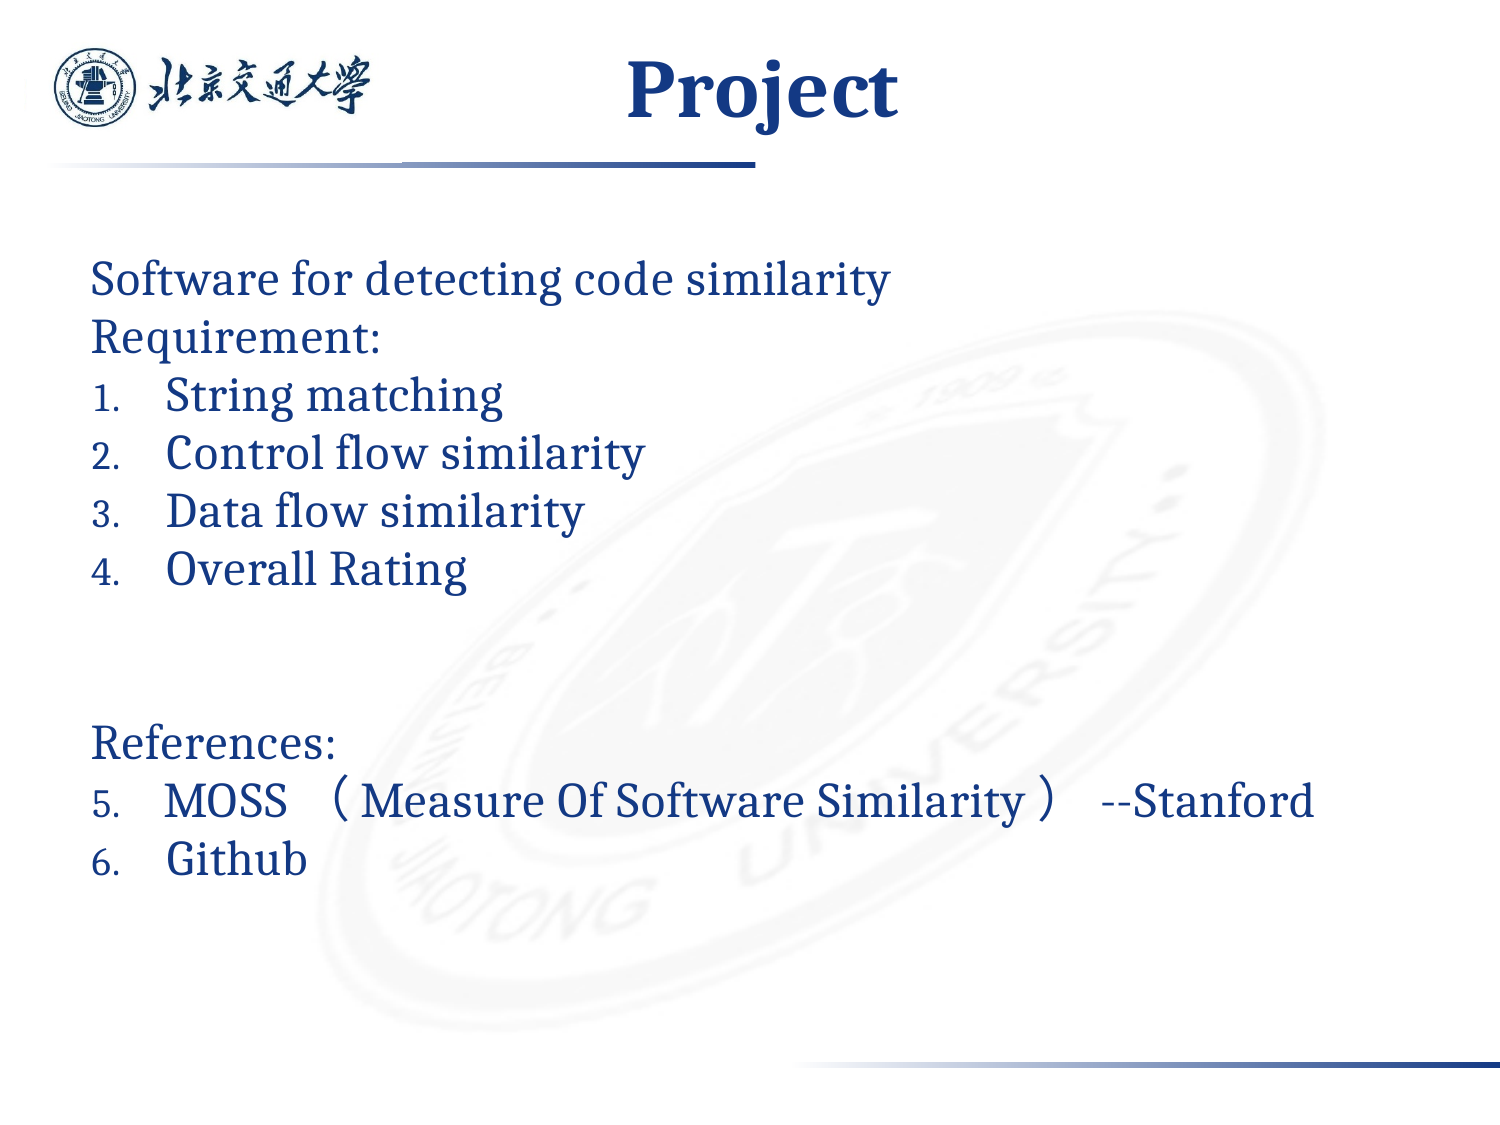

# Project
Software for detecting code similarity
Requirement:
String matching
Control flow similarity
Data flow similarity
Overall Rating

References:
MOSS（Measure Of Software Similarity）--Stanford
Github